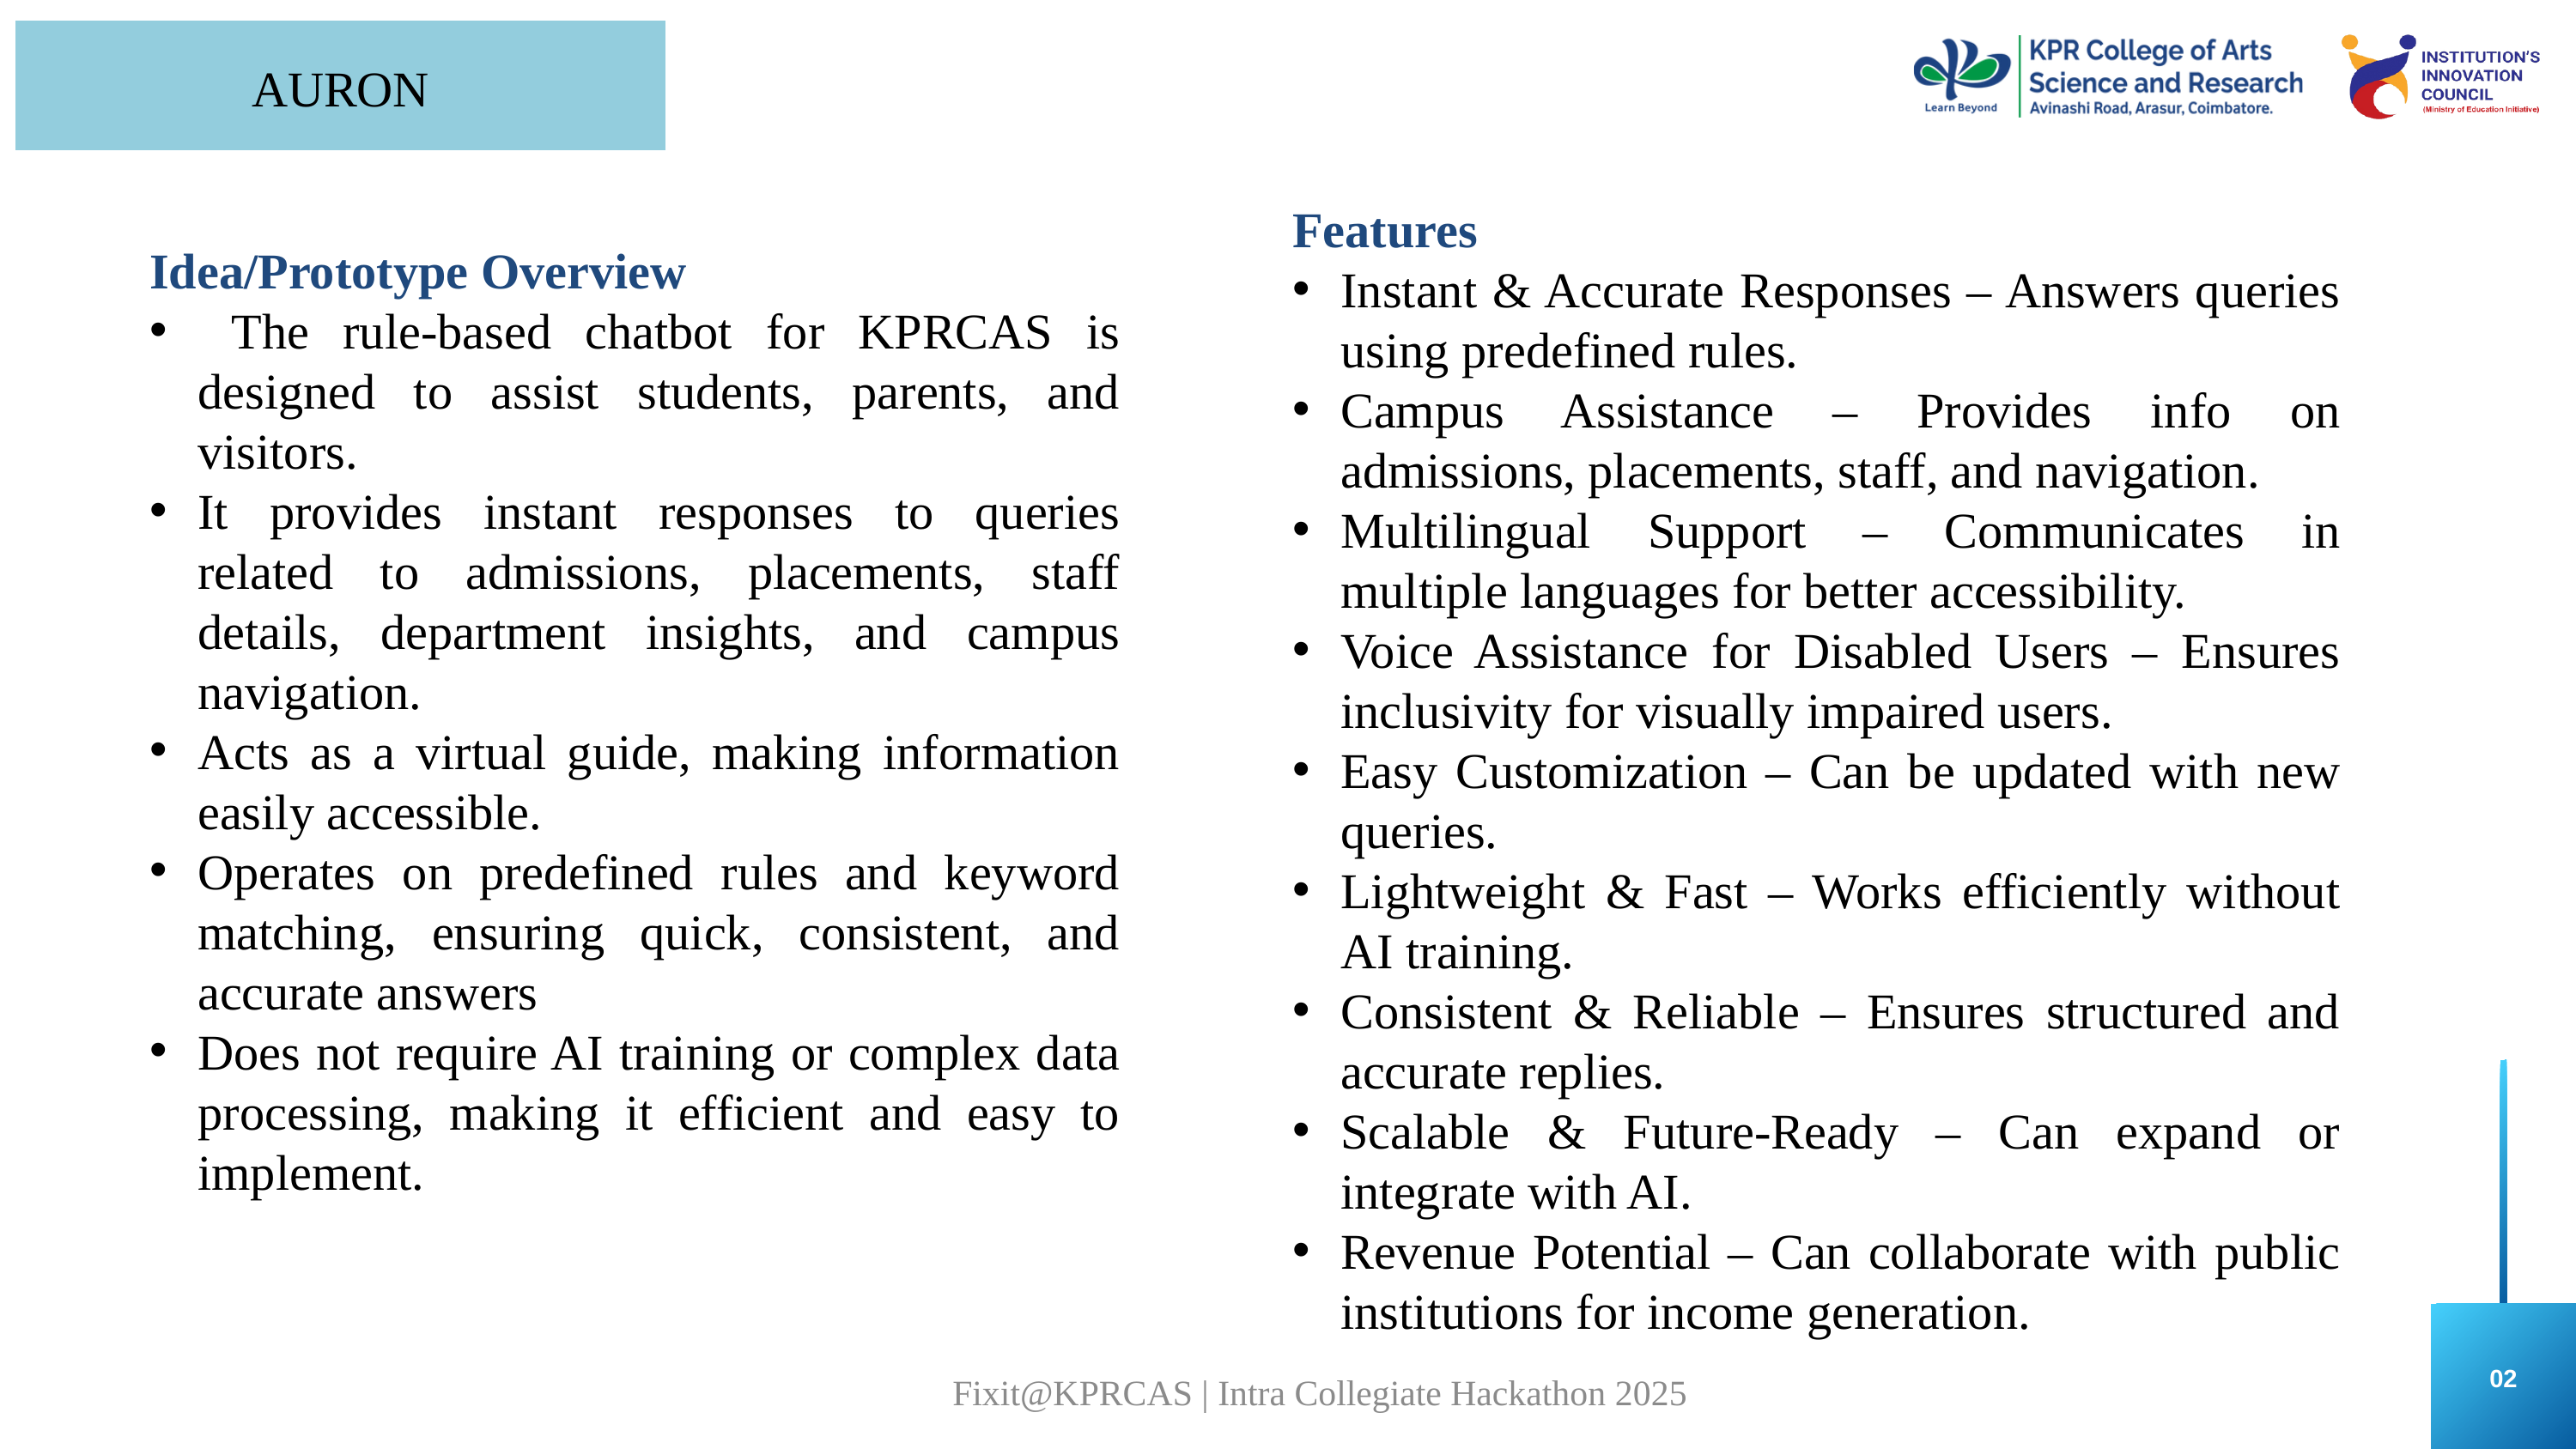

AURON

Features
Instant & Accurate Responses – Answers queries using predefined rules.
Campus Assistance – Provides info on admissions, placements, staff, and navigation.
Multilingual Support – Communicates in multiple languages for better accessibility.
Voice Assistance for Disabled Users – Ensures inclusivity for visually impaired users.
Easy Customization – Can be updated with new queries.
Lightweight & Fast – Works efficiently without AI training.
Consistent & Reliable – Ensures structured and accurate replies.
Scalable & Future-Ready – Can expand or integrate with AI.
Revenue Potential – Can collaborate with public institutions for income generation.
Idea/Prototype Overview
 The rule-based chatbot for KPRCAS is designed to assist students, parents, and visitors.
It provides instant responses to queries related to admissions, placements, staff details, department insights, and campus navigation.
Acts as a virtual guide, making information easily accessible.
Operates on predefined rules and keyword matching, ensuring quick, consistent, and accurate answers
Does not require AI training or complex data processing, making it efficient and easy to implement.

02
Fixit@KPRCAS | Intra Collegiate Hackathon 2025